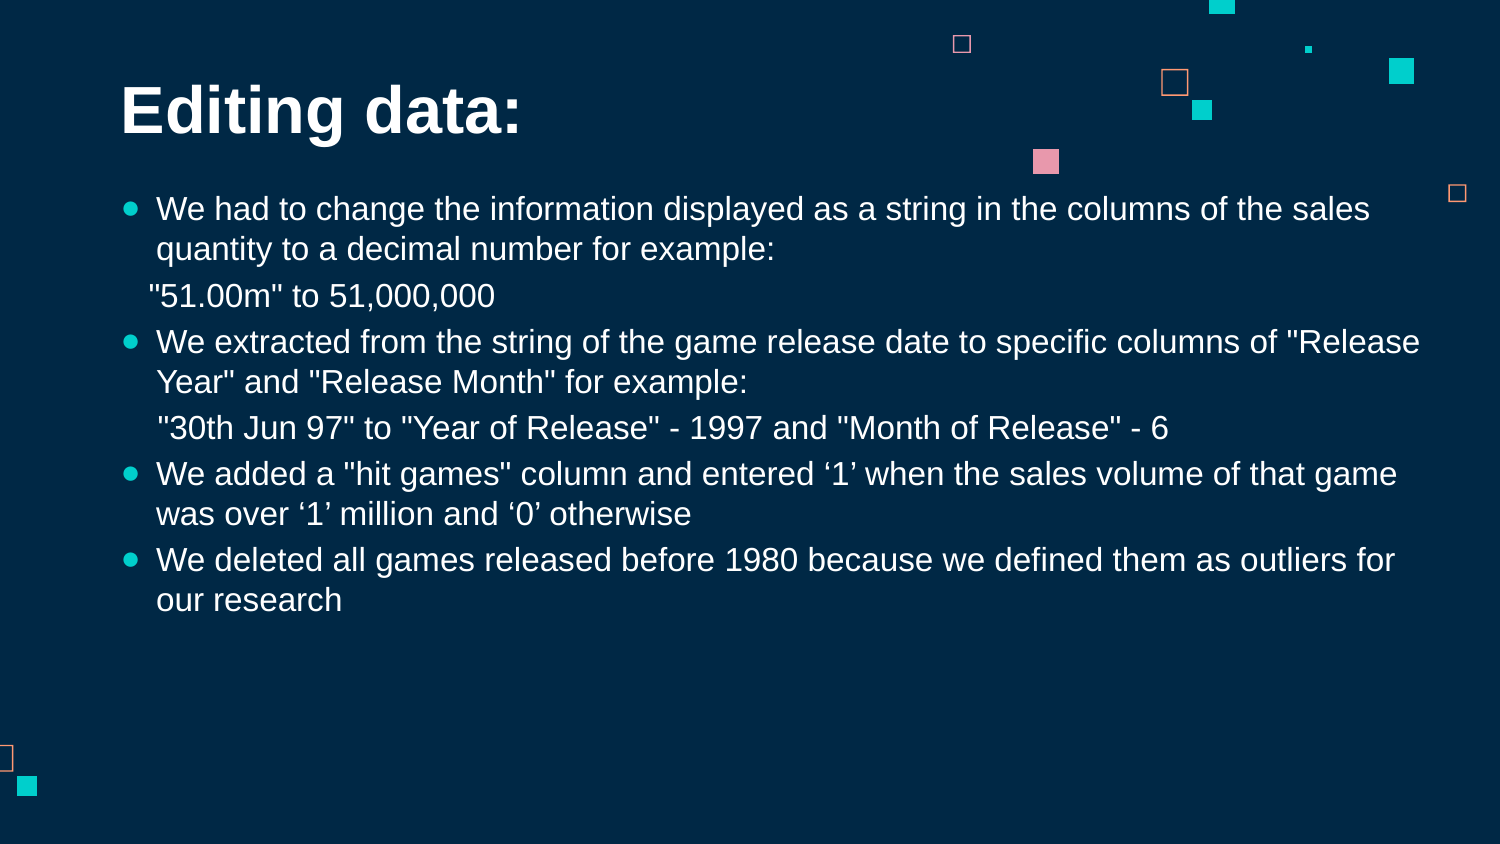

# Editing data:
We had to change the information displayed as a string in the columns of the sales quantity to a decimal number for example:
   "51.00m" to 51,000,000
We extracted from the string of the game release date to specific columns of "Release Year" and "Release Month" for example:
    "30th Jun 97" to "Year of Release" - 1997 and "Month of Release" - 6
We added a "hit games" column and entered ‘1’ when the sales volume of that game was over ‘1’ million and ‘0’ otherwise
We deleted all games released before 1980 because we defined them as outliers for our research